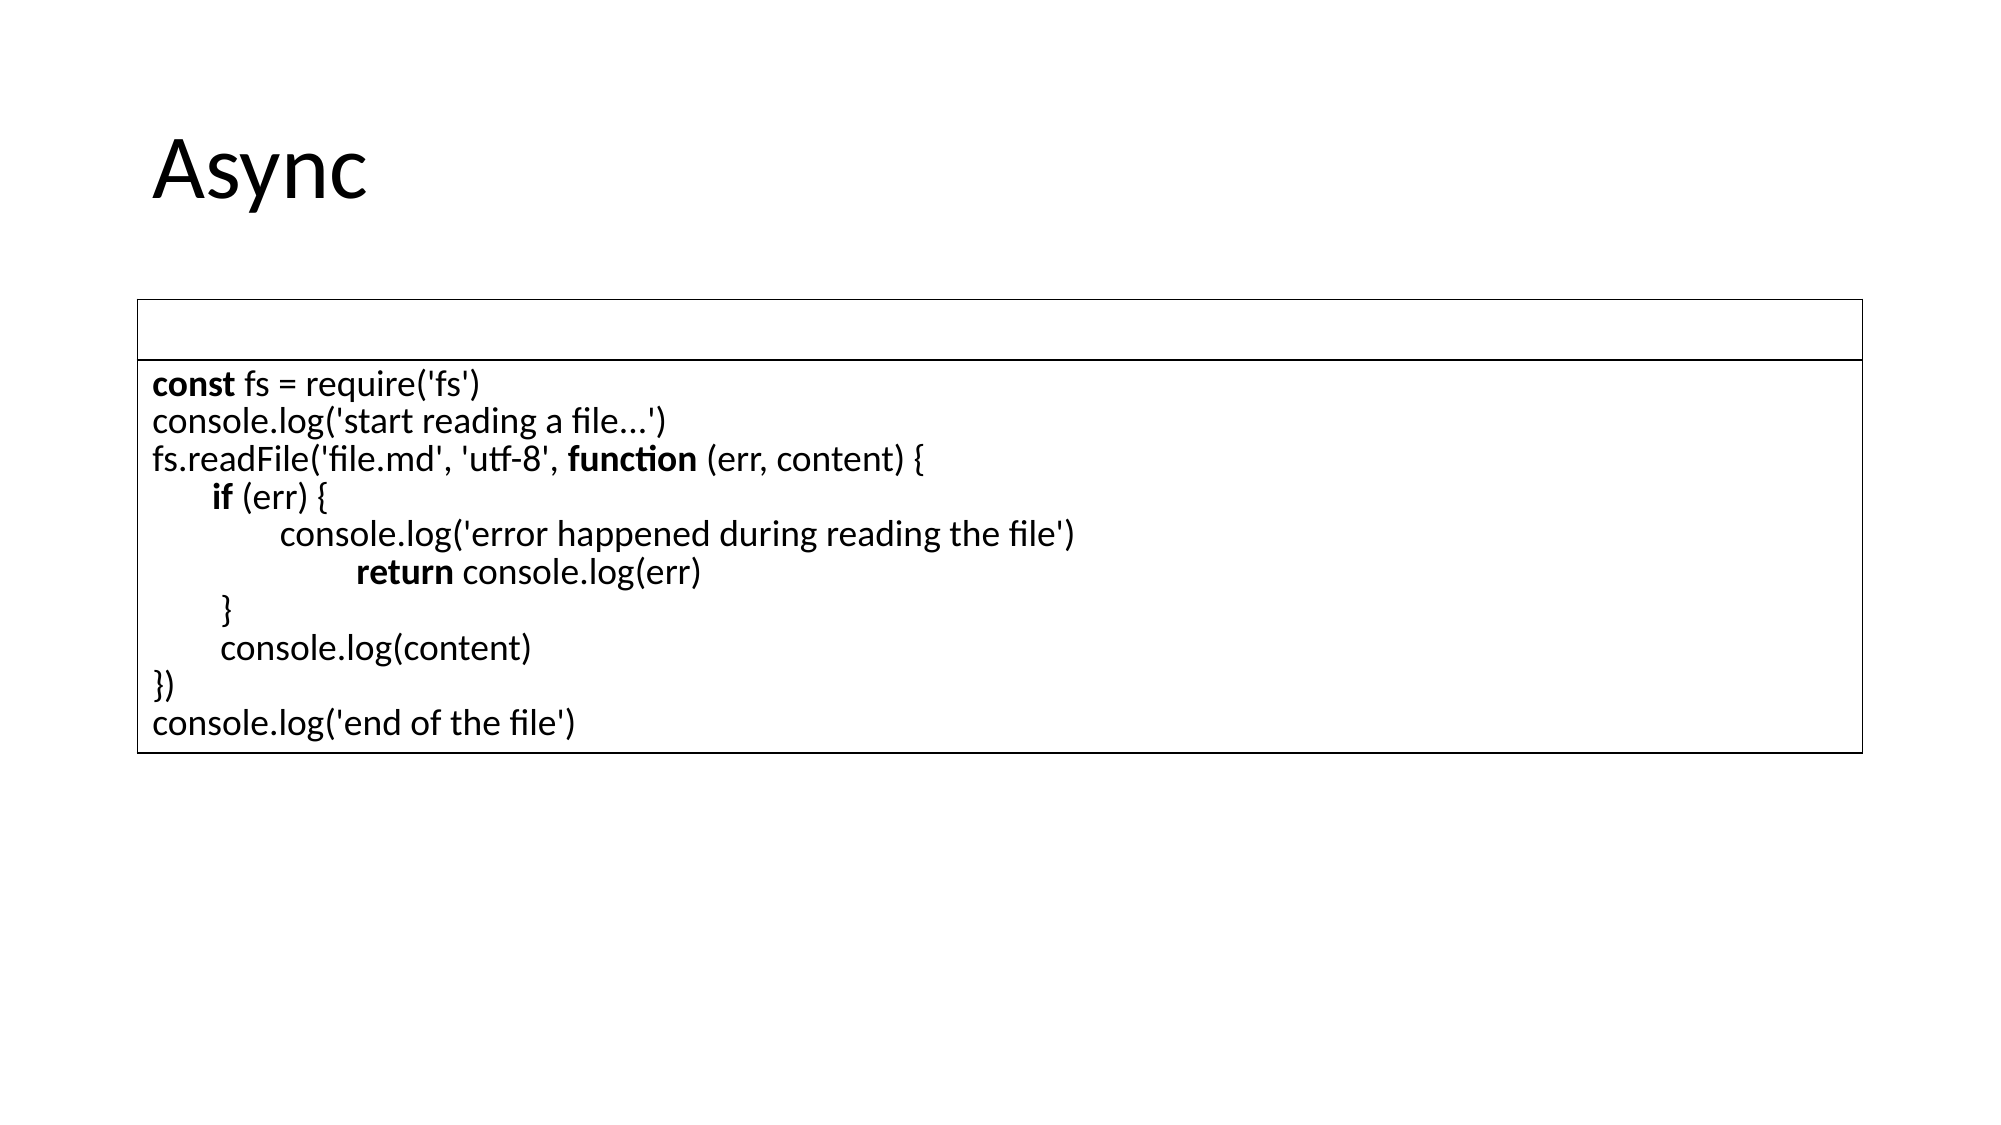

# Async
|  |
| --- |
| const fs = require('fs') console.log('start reading a file...') fs.readFile('file.md', 'utf-8', function (err, content) { if (err) { console.log('error happened during reading the file') return console.log(err) } console.log(content) }) console.log('end of the file') |